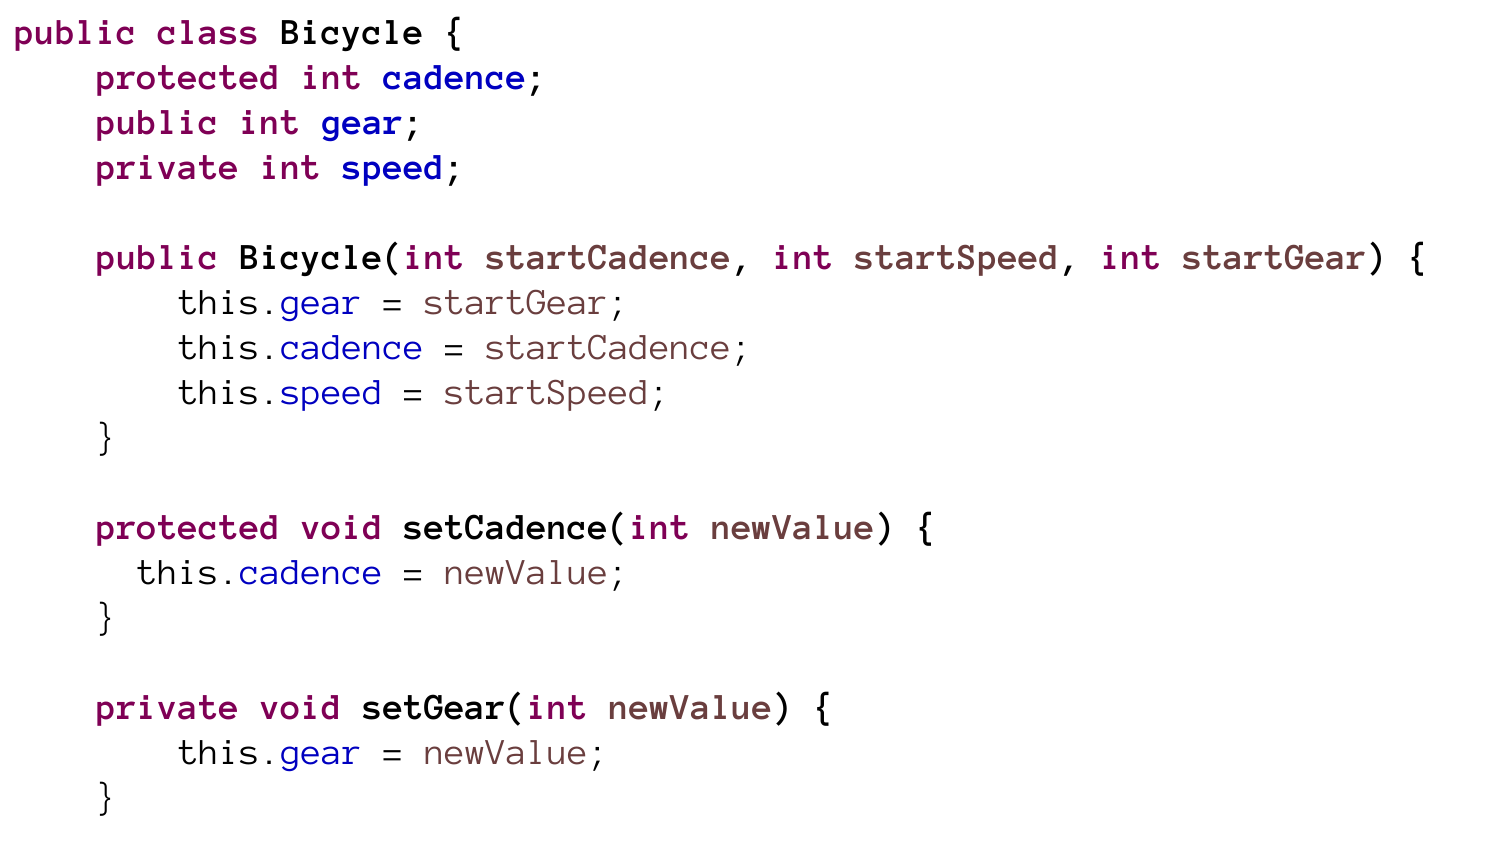

public class Bicycle {
    protected int cadence;
    public int gear;
    private int speed;

    public Bicycle(int startCadence, int startSpeed, int startGear) {
        this.gear = startGear;
        this.cadence = startCadence;
        this.speed = startSpeed;
    }

    protected void setCadence(int newValue) {
      this.cadence = newValue;
    }

    private void setGear(int newValue) {
        this.gear = newValue;
    }

    public void applyBrake(int decrement) {
        speed -= decrement;
    }

    public void speedUp(int increment) {
        speed += increment;
    }
}